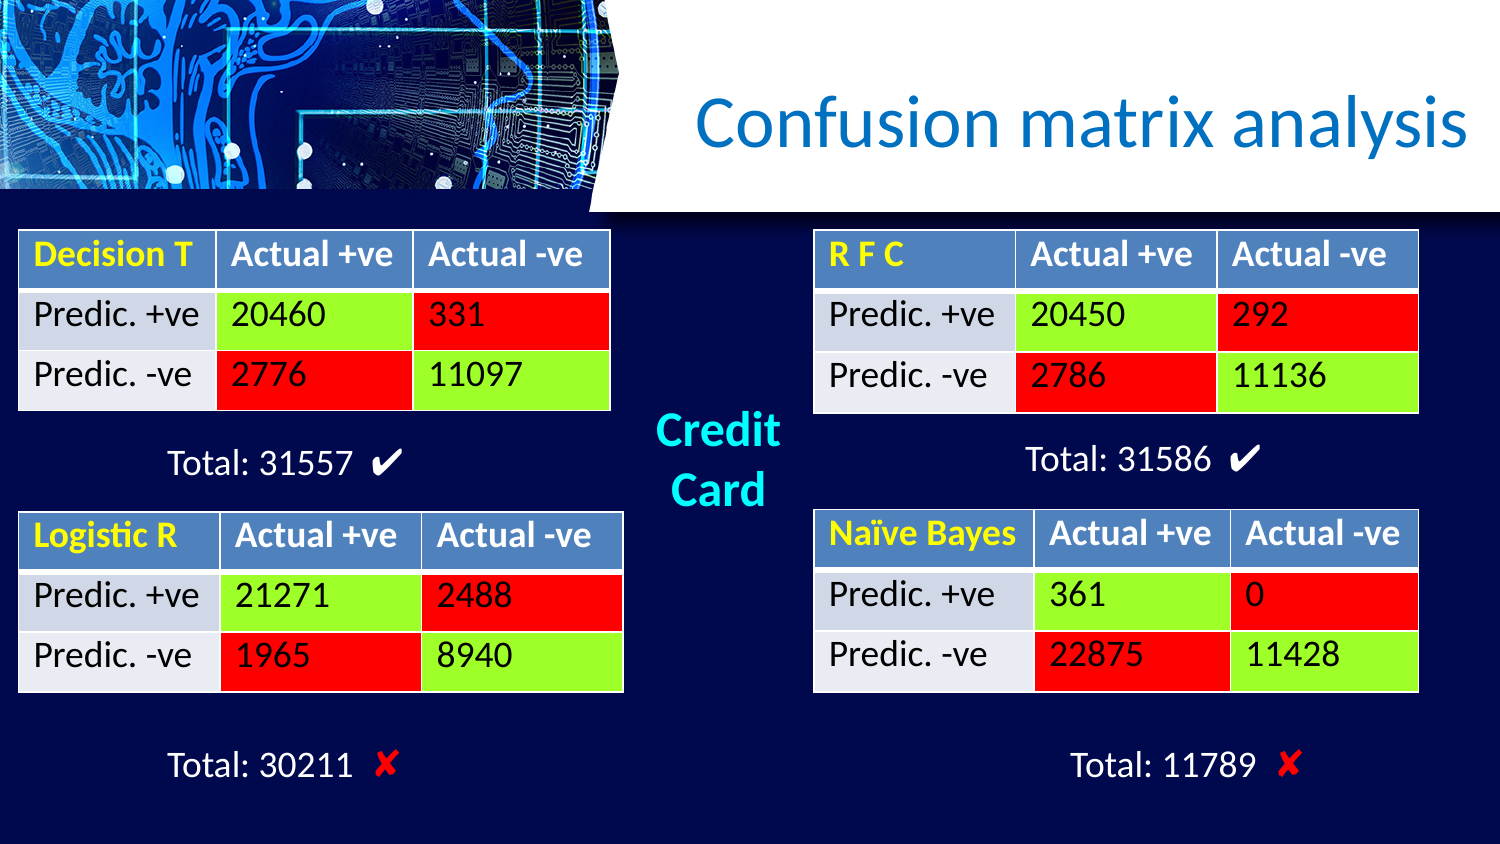

Confusion matrix analysis
| Decision T | Actual +ve | Actual -ve |
| --- | --- | --- |
| Predic. +ve | 20460 | 331 |
| Predic. -ve | 2776 | 11097 |
| R F C | Actual +ve | Actual -ve |
| --- | --- | --- |
| Predic. +ve | 20450 | 292 |
| Predic. -ve | 2786 | 11136 |
Credit
Card
Total: 31586  ✔
Total: 31557  ✔
| Naïve Bayes | Actual +ve | Actual -ve |
| --- | --- | --- |
| Predic. +ve | 361 | 0 |
| Predic. -ve | 22875 | 11428 |
| Logistic R | Actual +ve | Actual -ve |
| --- | --- | --- |
| Predic. +ve | 21271 | 2488 |
| Predic. -ve | 1965 | 8940 |
Total: 11789  ✘
Total: 30211  ✘